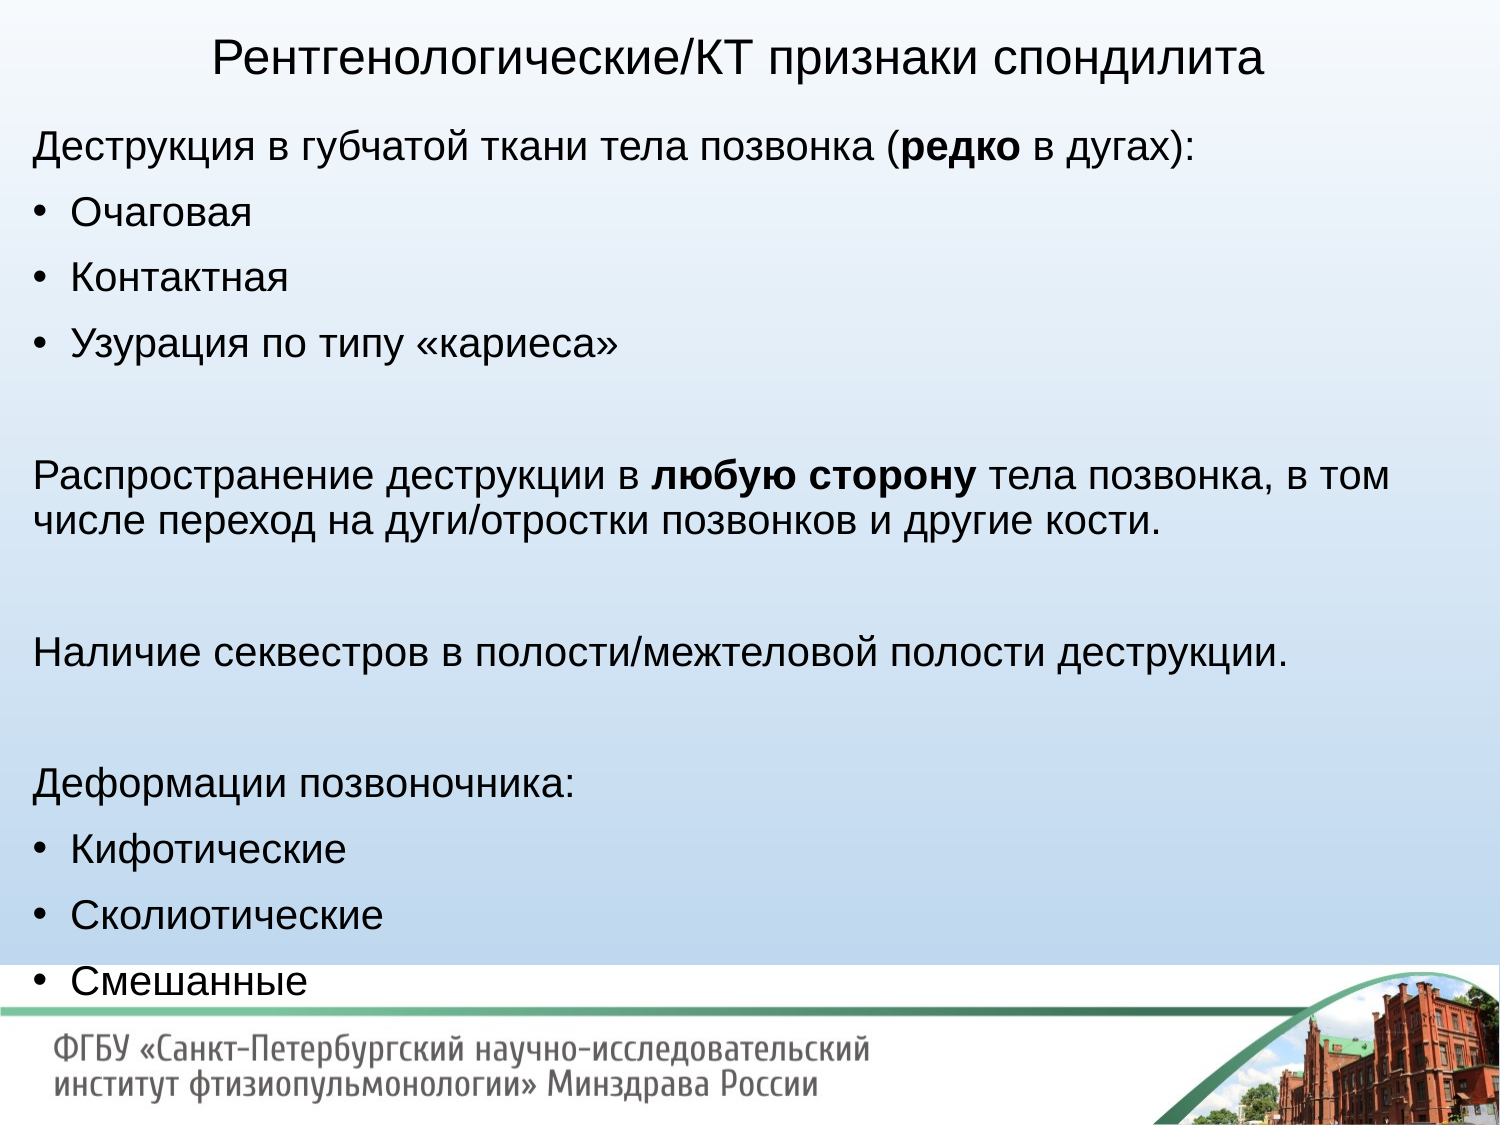

# Рентгенологические/КТ признаки спондилита
Деструкция в губчатой ткани тела позвонка (редко в дугах):
Очаговая
Контактная
Узурация по типу «кариеса»

Распространение деструкции в любую сторону тела позвонка, в том числе переход на дуги/отростки позвонков и другие кости.

Наличие секвестров в полости/межтеловой полости деструкции.

Деформации позвоночника:
Кифотические
Сколиотические
Смешанные